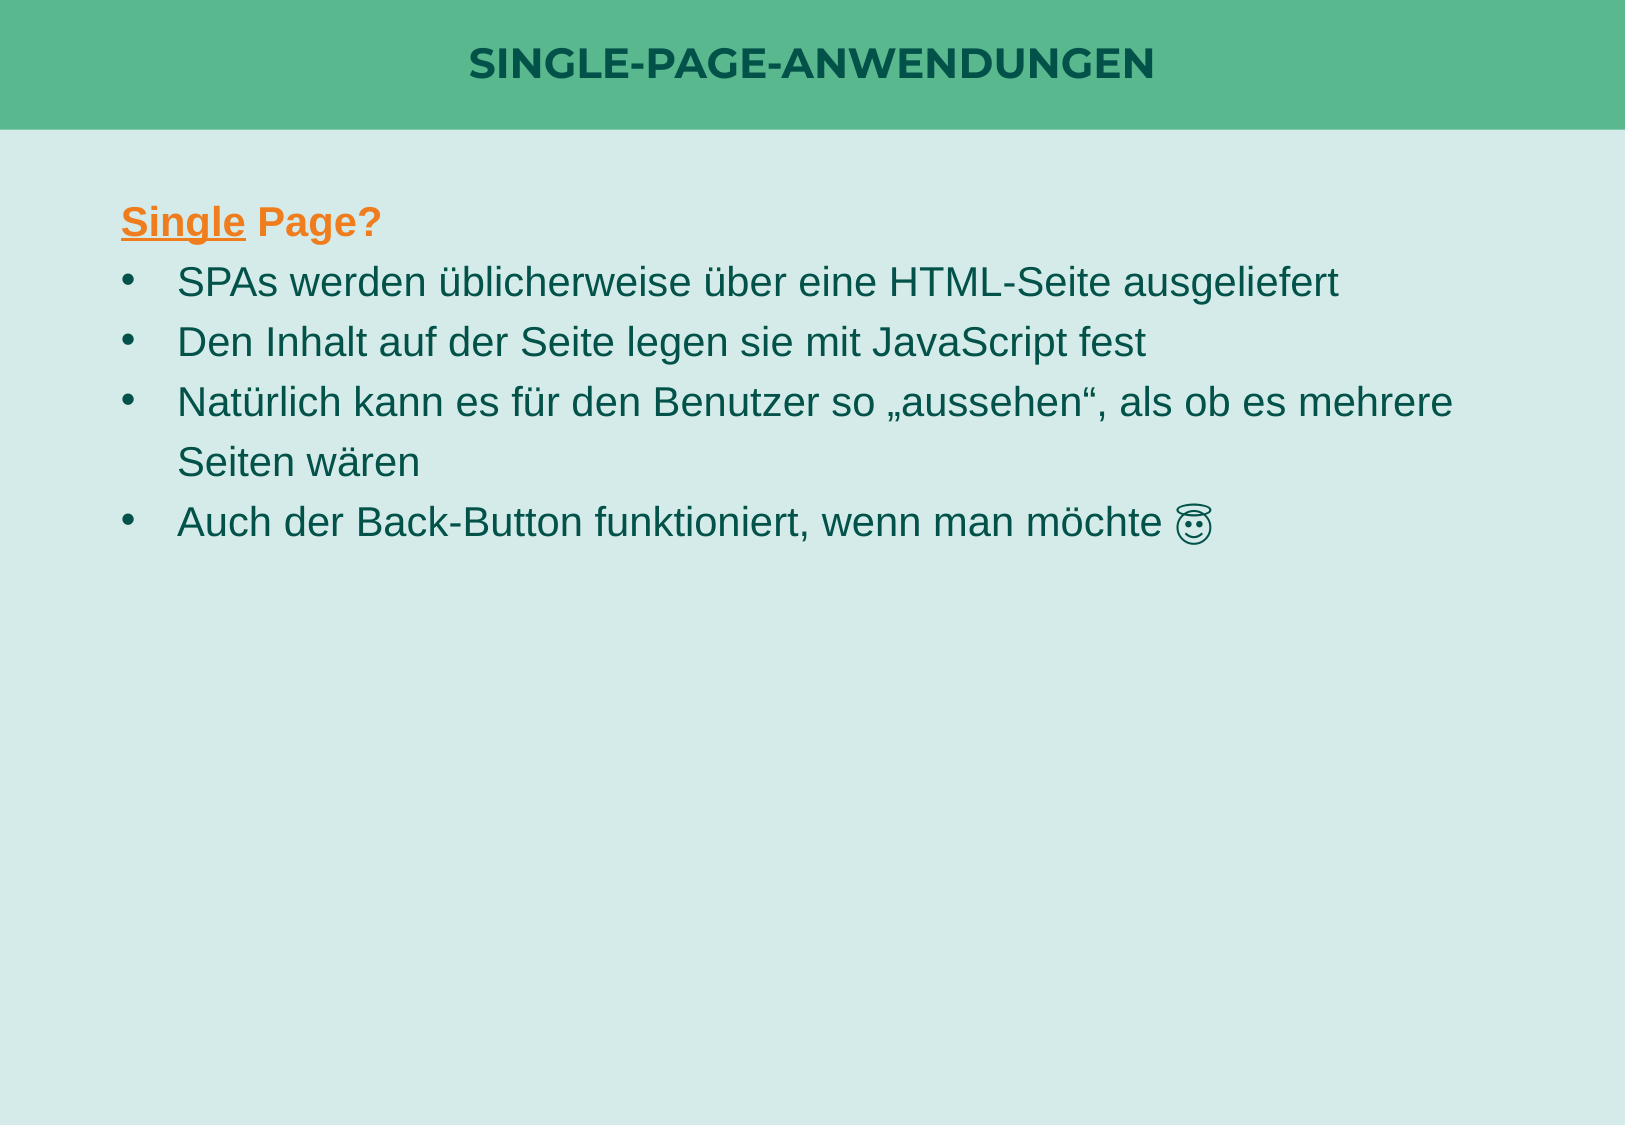

# Single-Page-Anwendungen
Single Page?
SPAs werden üblicherweise über eine HTML-Seite ausgeliefert
Den Inhalt auf der Seite legen sie mit JavaScript fest
Natürlich kann es für den Benutzer so „aussehen“, als ob es mehrere Seiten wären
Auch der Back-Button funktioniert, wenn man möchte 😇